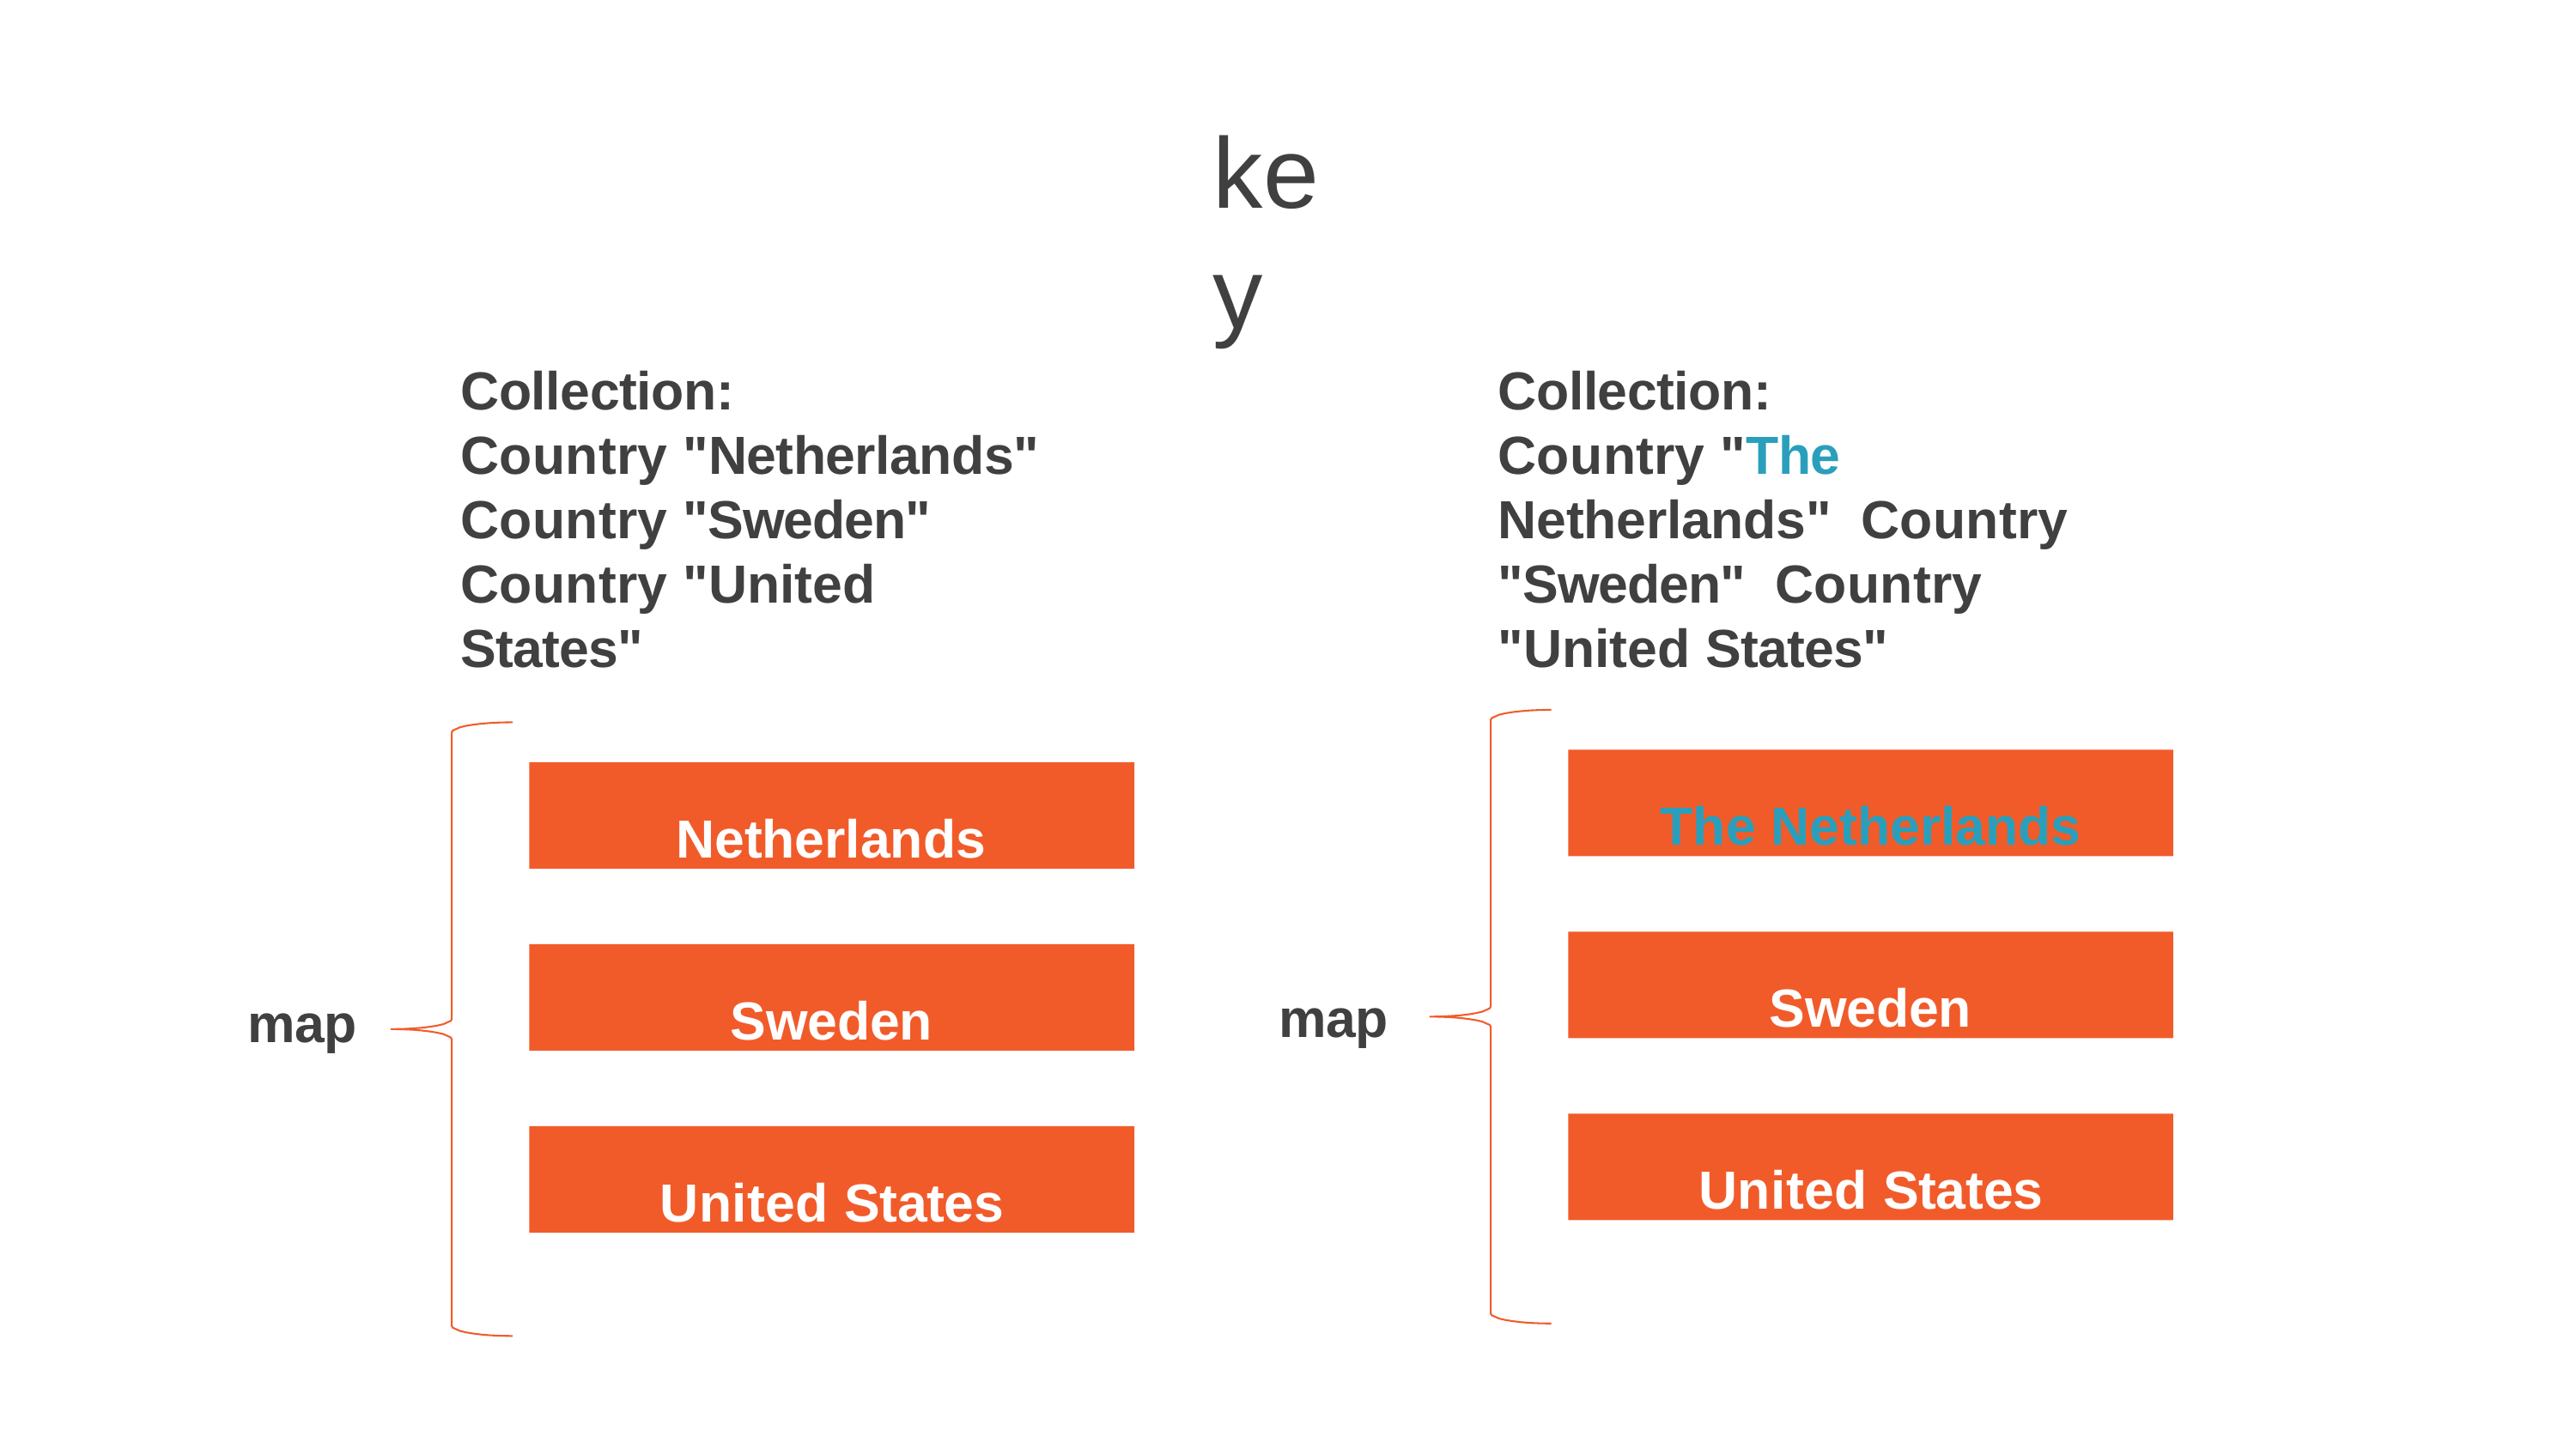

# key
Collection:
Country "Netherlands"  Country "Sweden"  Country "United States"
Collection:
Country "The Netherlands"  Country  "Sweden"  Country "United States"

The Netherlands
Netherlands
Sweden
Sweden
map
map
United States
United States
19